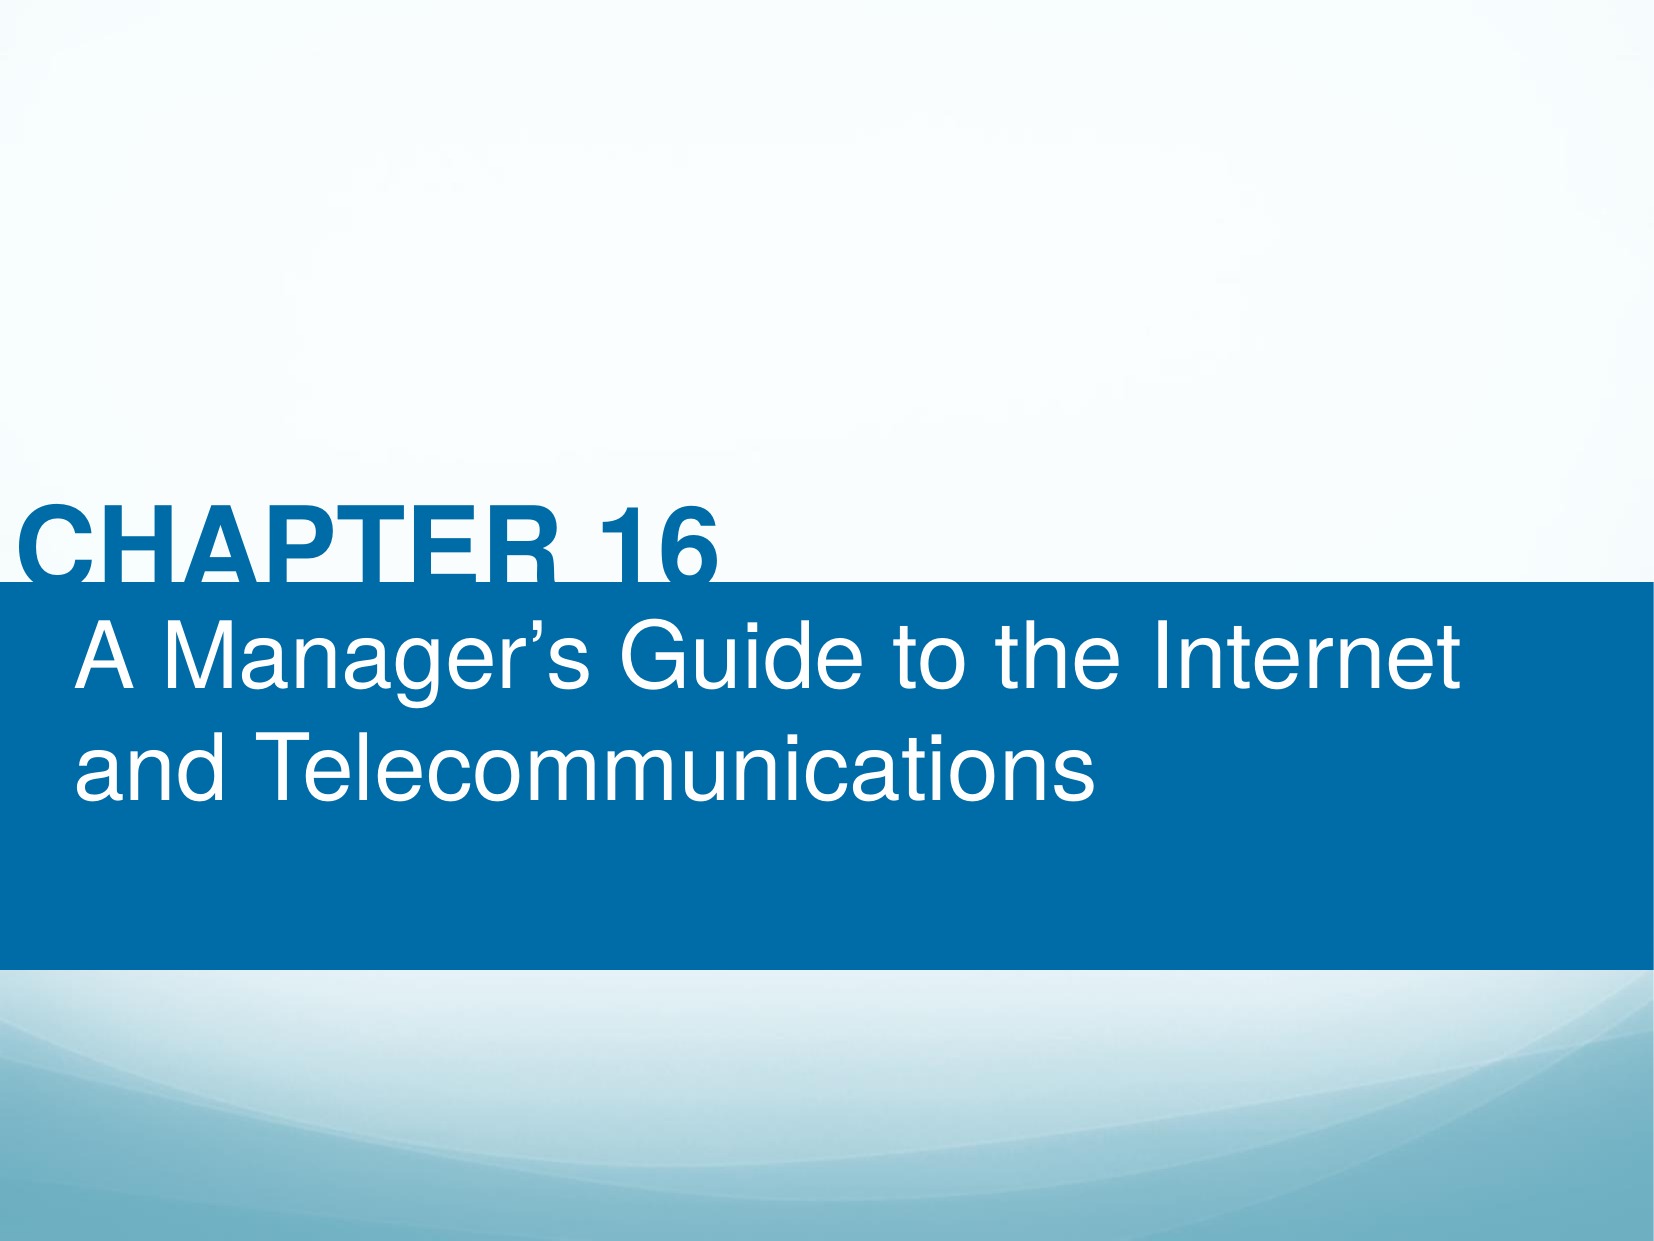

CHAPTER 16

A Manager’s Guide to the Internet and Telecommunications